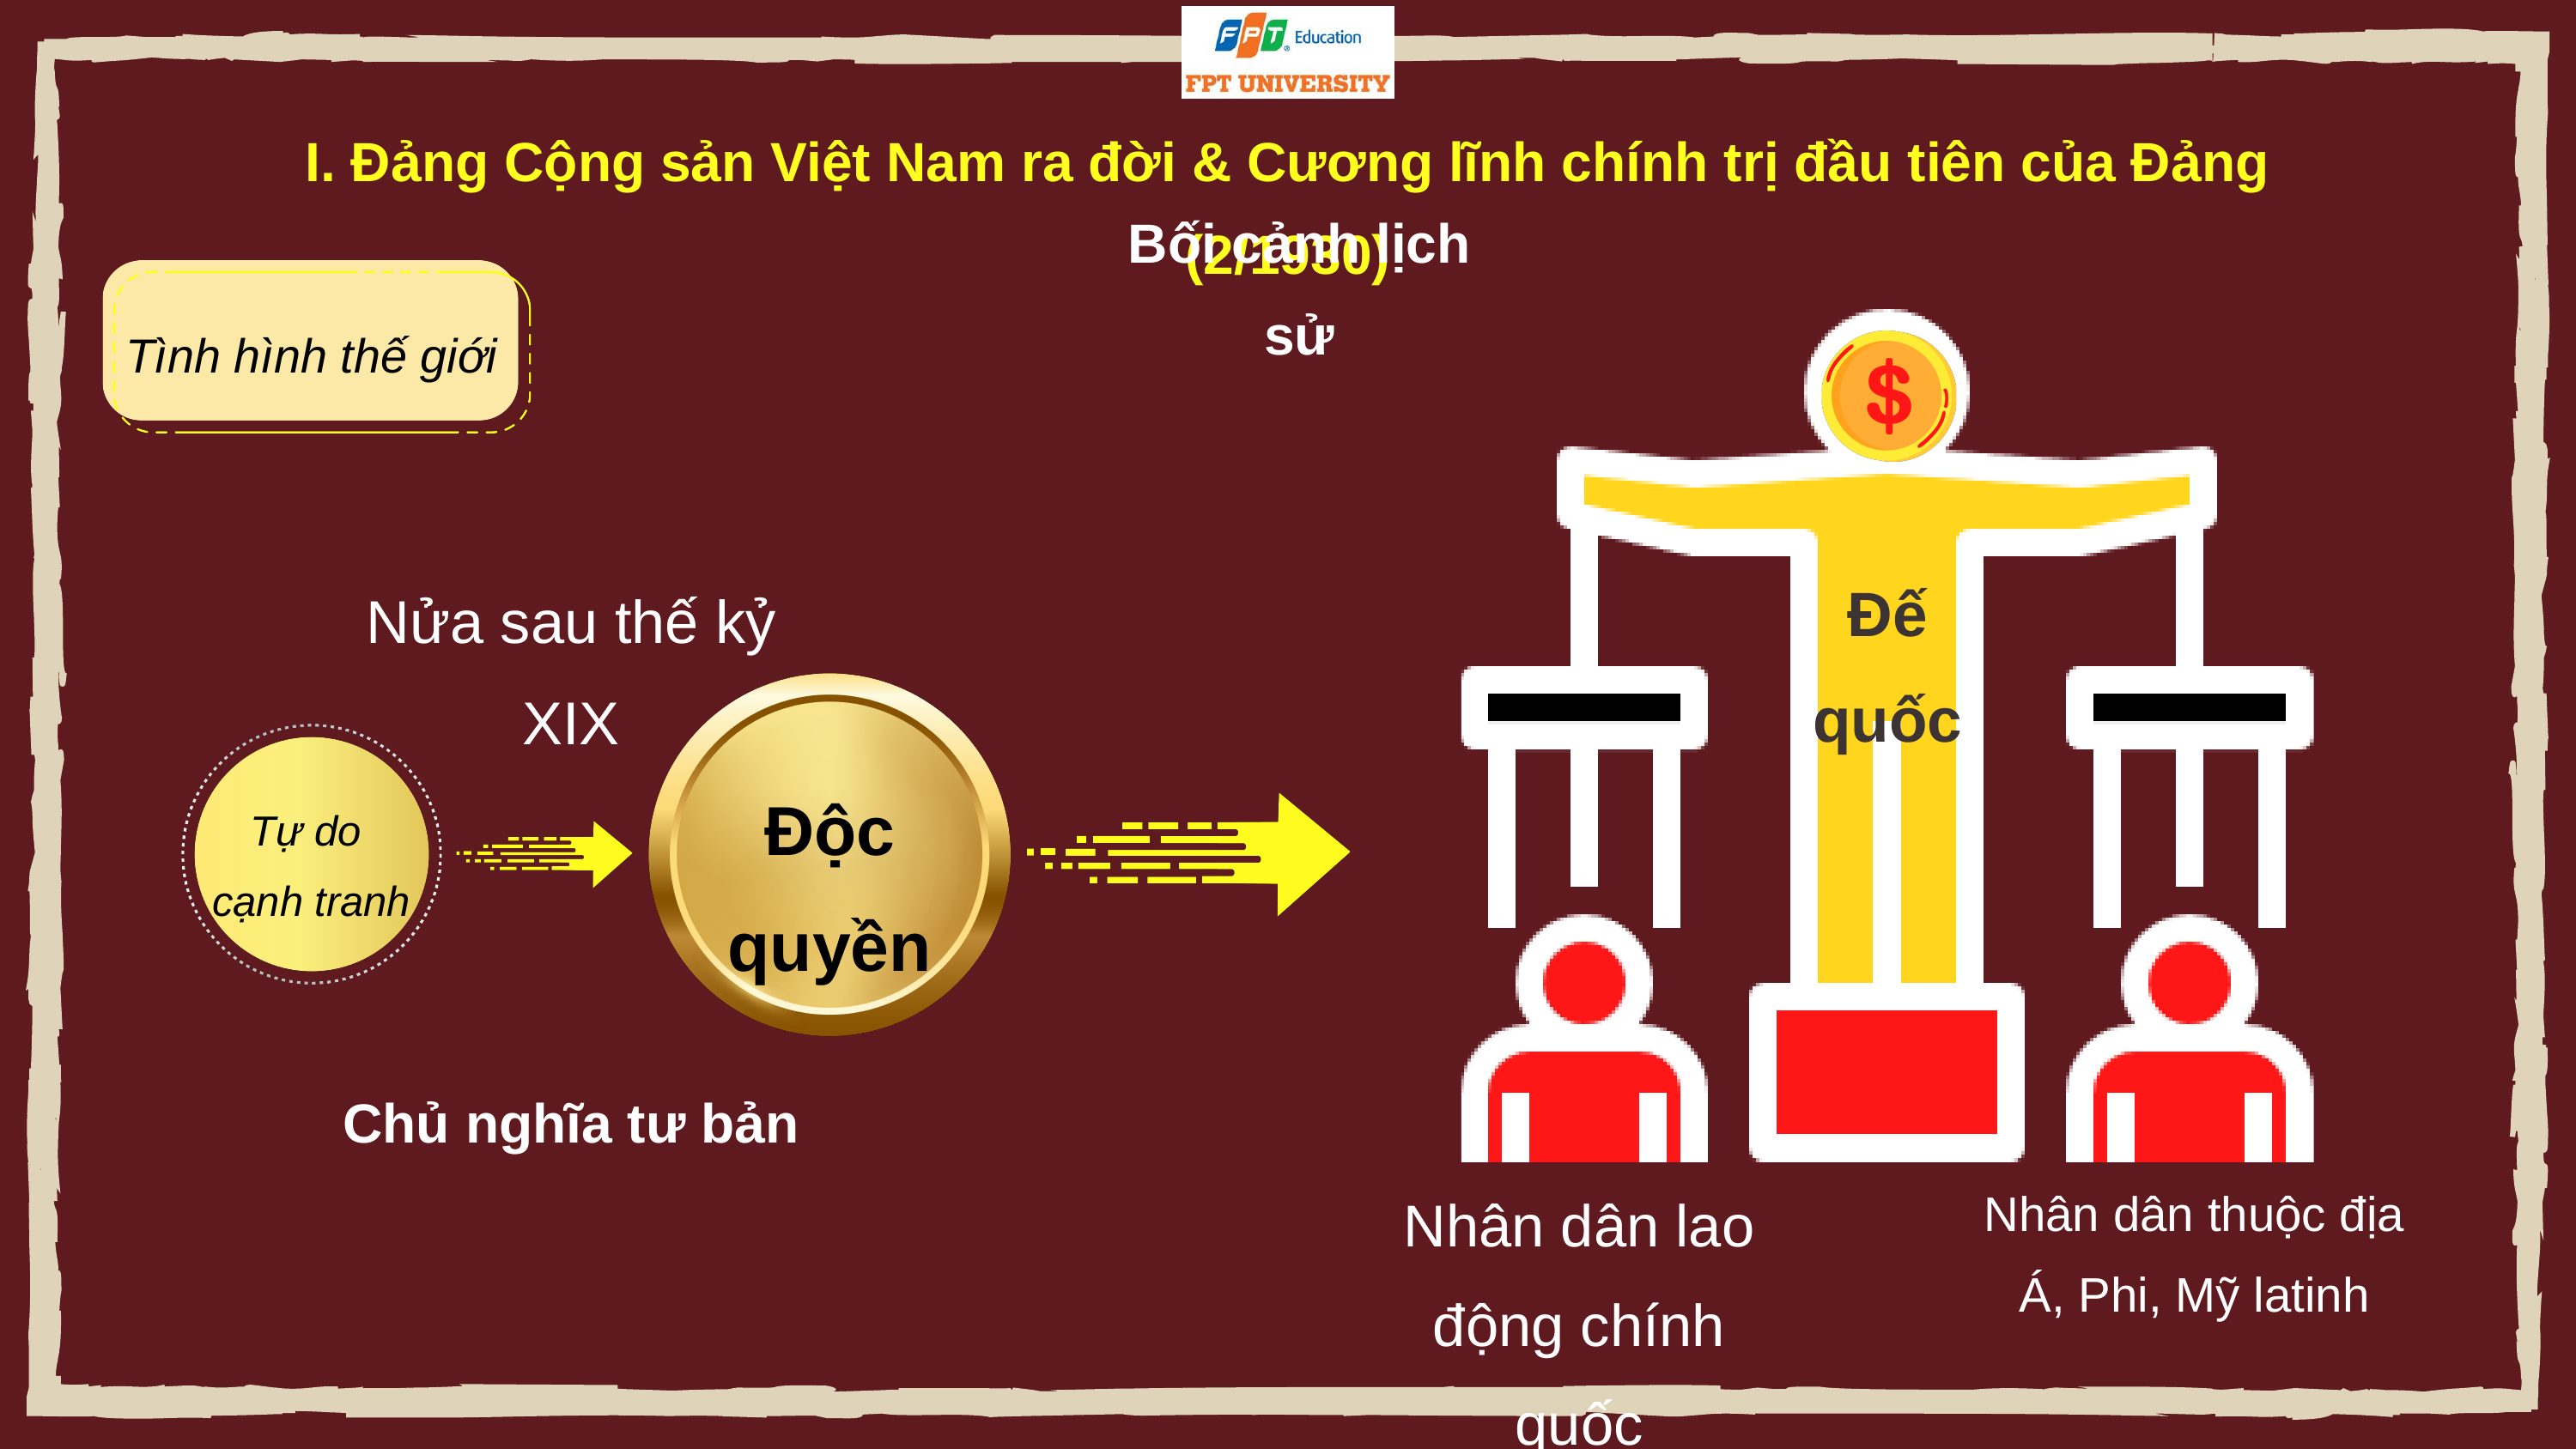

I. Đảng Cộng sản Việt Nam ra đời & Cương lĩnh chính trị đầu tiên của Đảng (2/1930)
Bối cảnh lịch sử

Tình hình thế giới

Đế quốc
Nửa sau thế kỷ XIX

Tự do
cạnh tranh
Độc quyền

Chủ nghĩa tư bản
Nhân dân lao động chính quốc
Nhân dân thuộc địa Á, Phi, Mỹ latinh